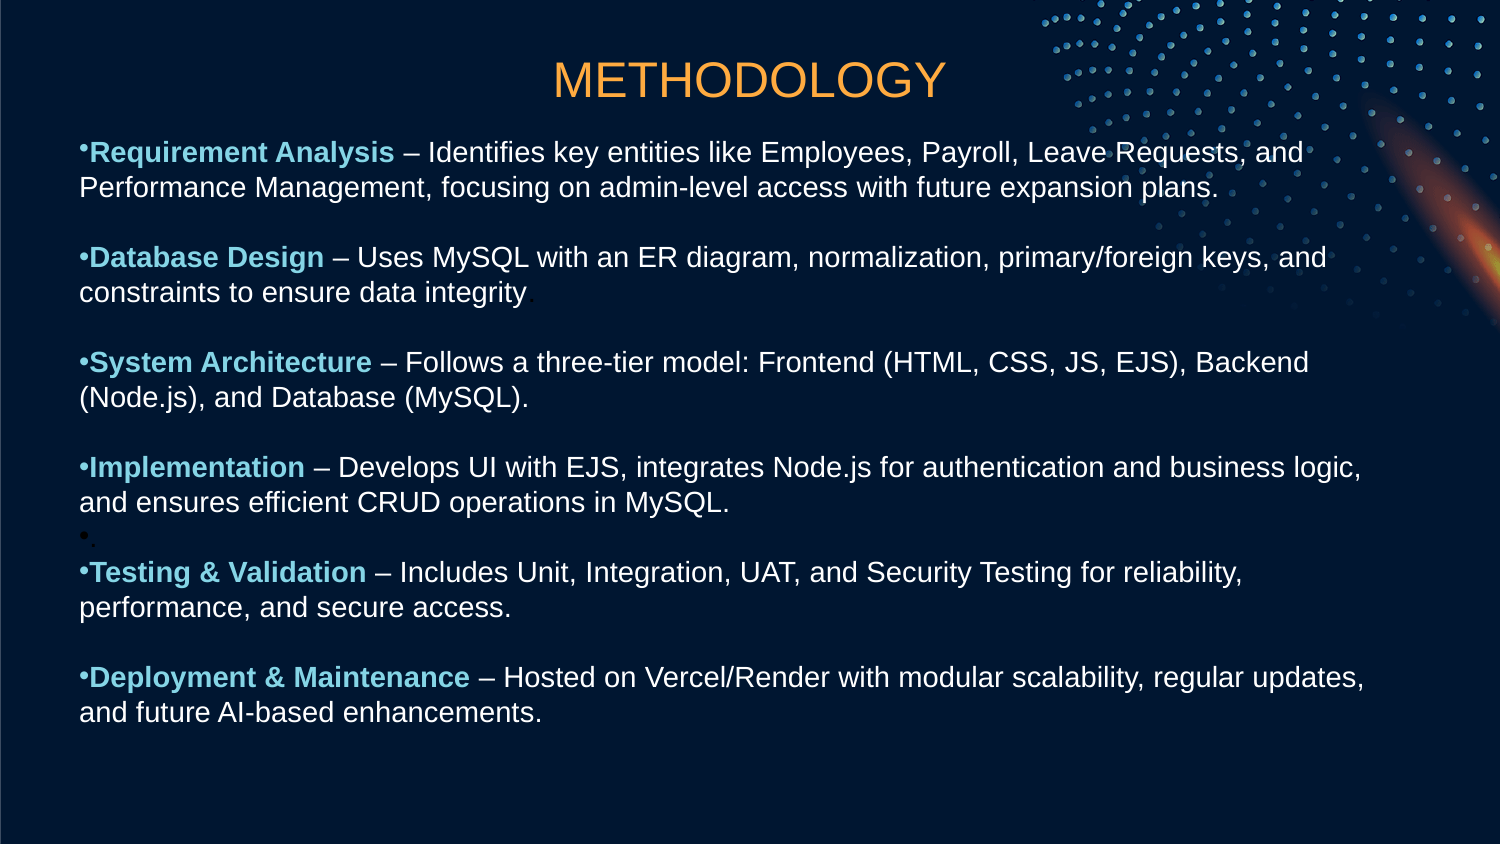

# METHODOLOGY
Requirement Analysis – Identifies key entities like Employees, Payroll, Leave Requests, and Performance Management, focusing on admin-level access with future expansion plans.

Database Design – Uses MySQL with an ER diagram, normalization, primary/foreign keys, and constraints to ensure data integrity.

System Architecture – Follows a three-tier model: Frontend (HTML, CSS, JS, EJS), Backend (Node.js), and Database (MySQL).

Implementation – Develops UI with EJS, integrates Node.js for authentication and business logic, and ensures efficient CRUD operations in MySQL.
.
Testing & Validation – Includes Unit, Integration, UAT, and Security Testing for reliability, performance, and secure access.

Deployment & Maintenance – Hosted on Vercel/Render with modular scalability, regular updates, and future AI-based enhancements.